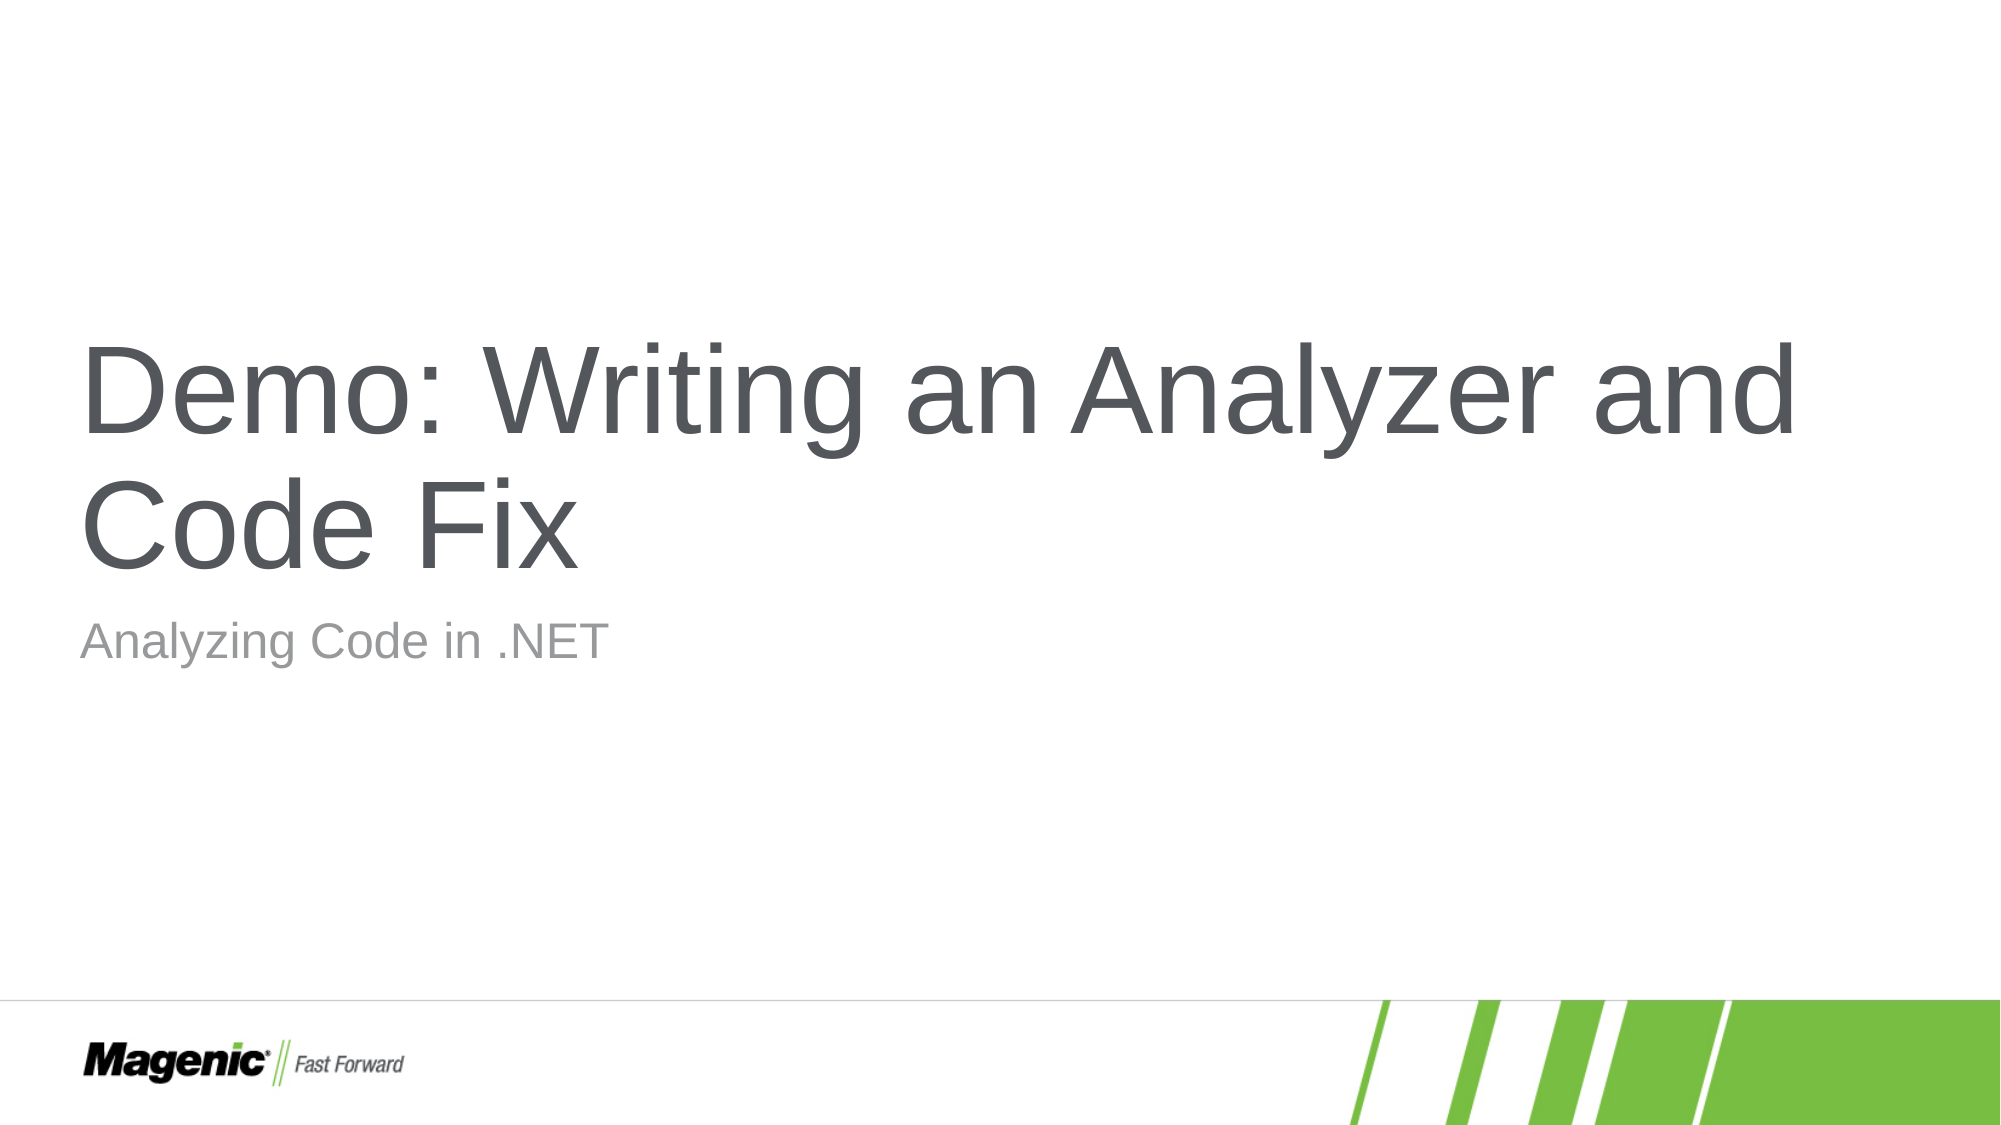

# Demo: Writing an Analyzer and Code Fix
Analyzing Code in .NET